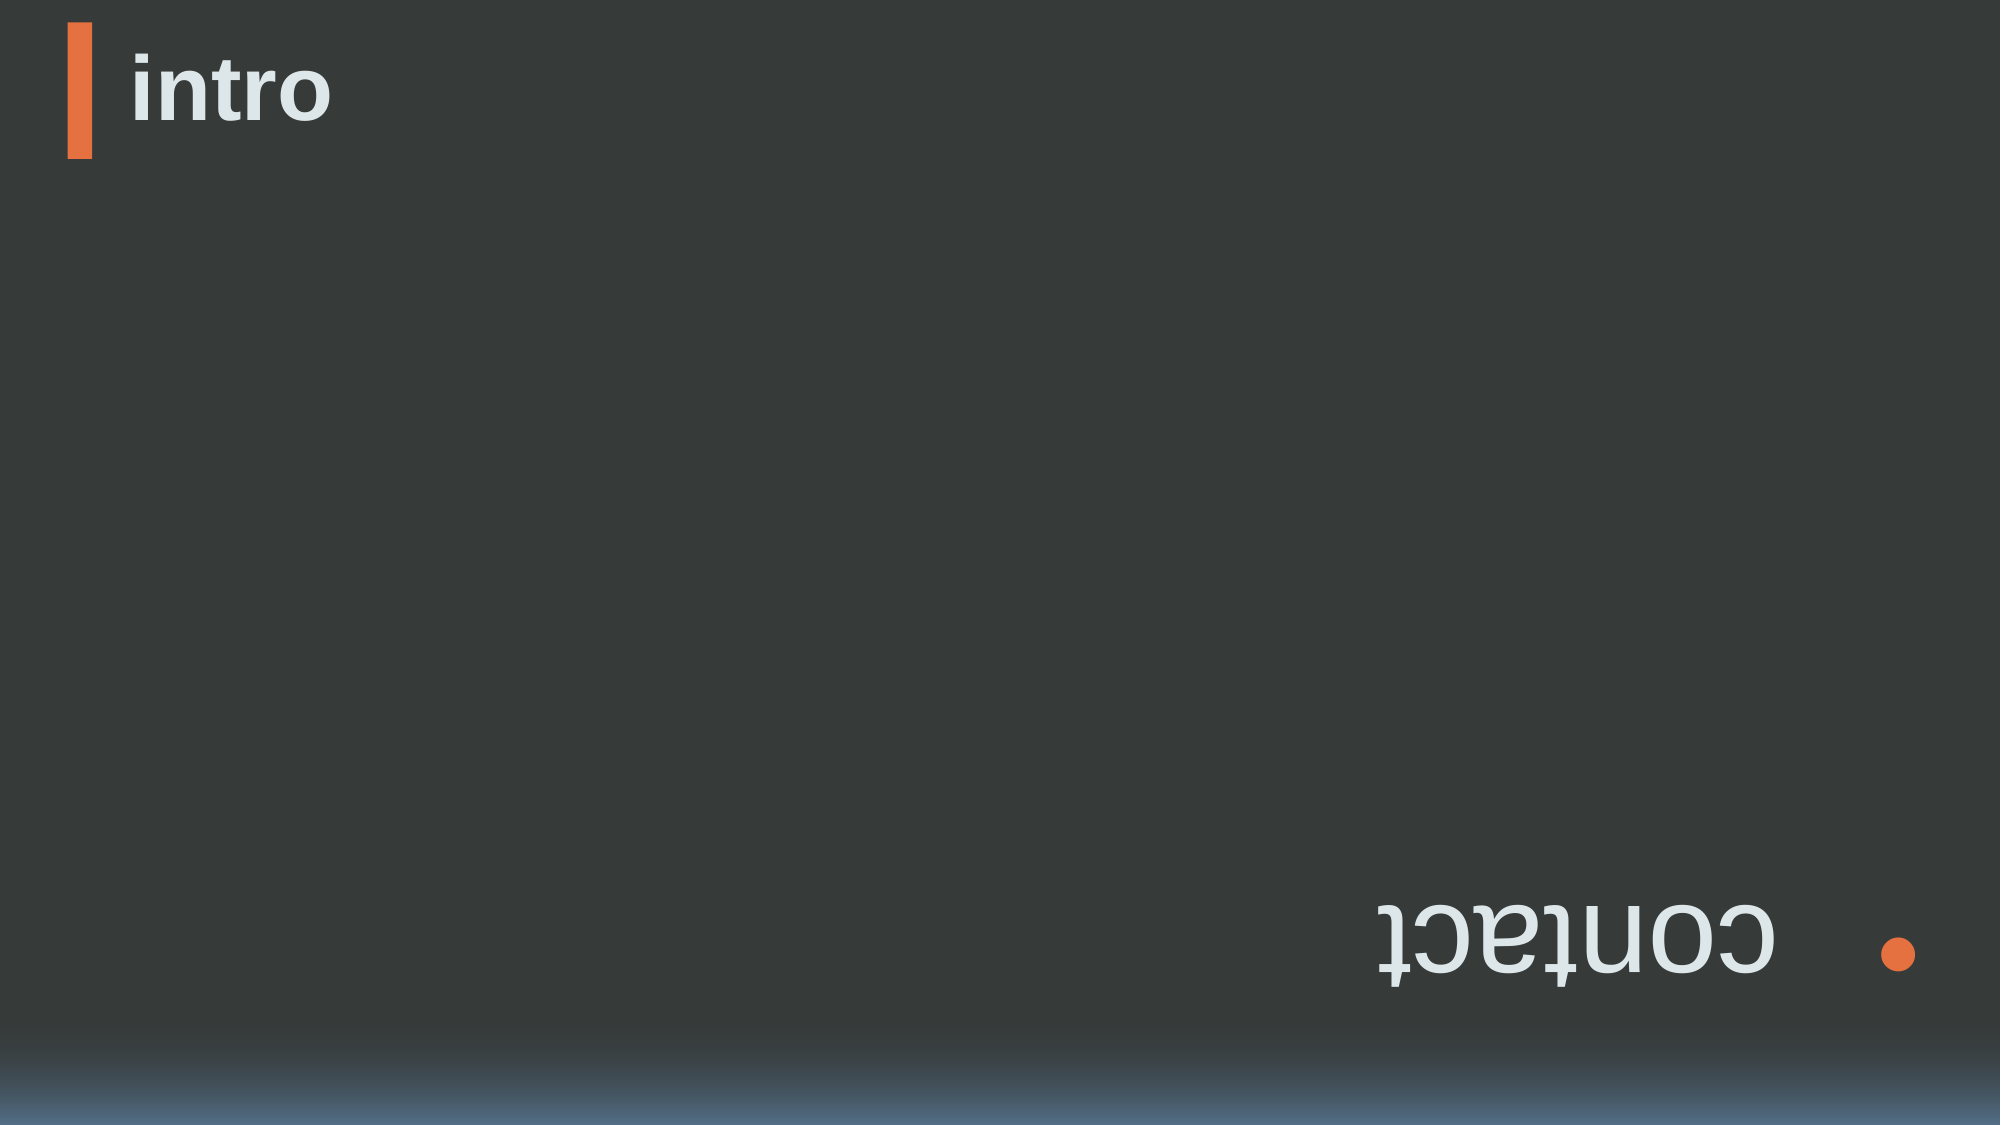

# intro
address
name
id
hobby
like & dislike
contact